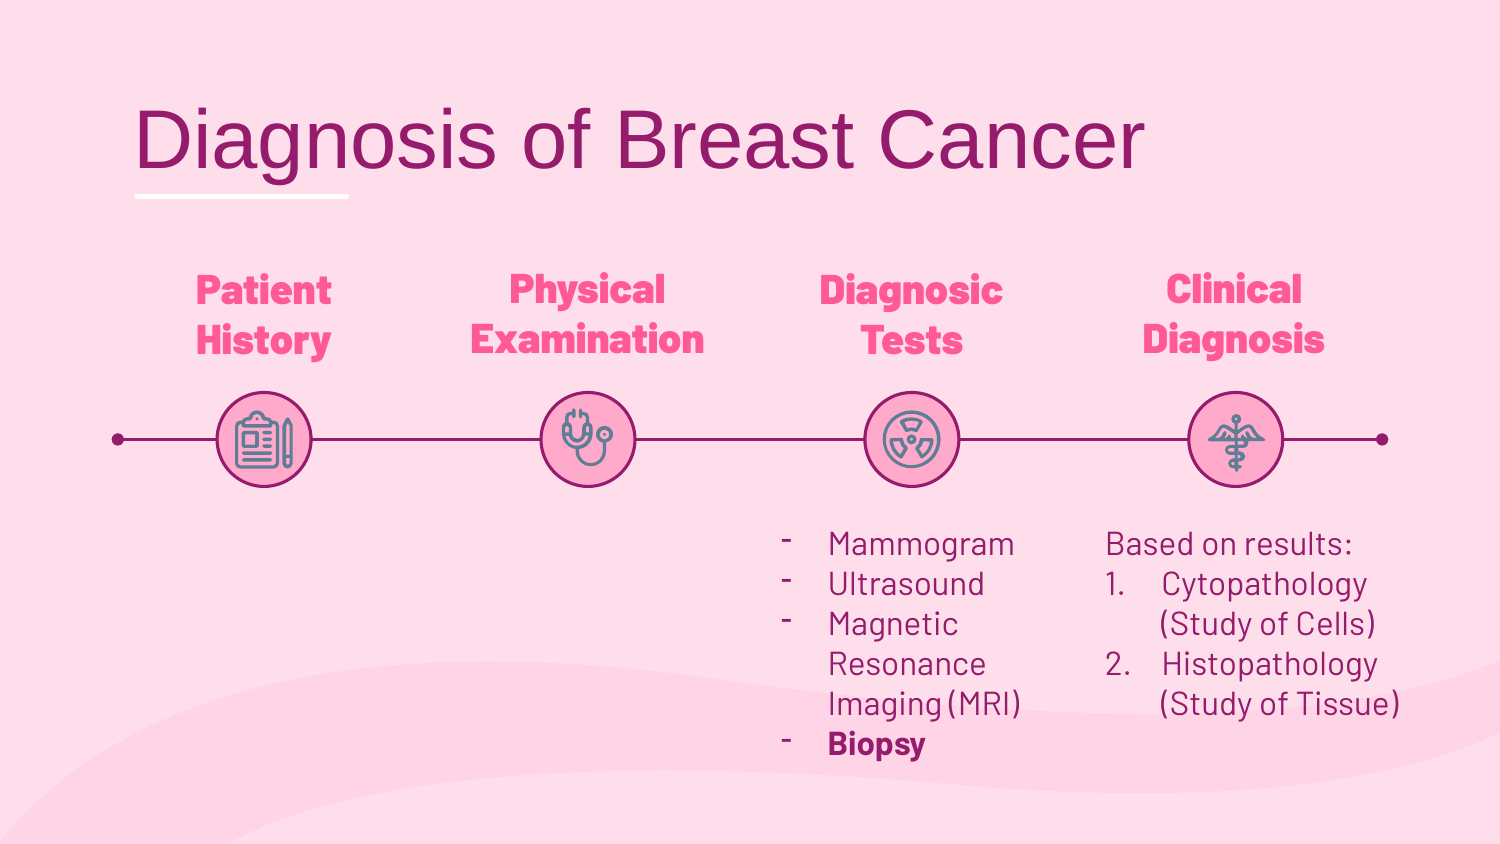

# Diagnosis of Breast Cancer
Physical Examination
Clinical Diagnosis
Patient History
Diagnosic Tests

Mammogram
Ultrasound
Magnetic Resonance Imaging (MRI)
Biopsy

Based on results:
Cytopathology (Study of Cells)
Histopathology (Study of Tissue)